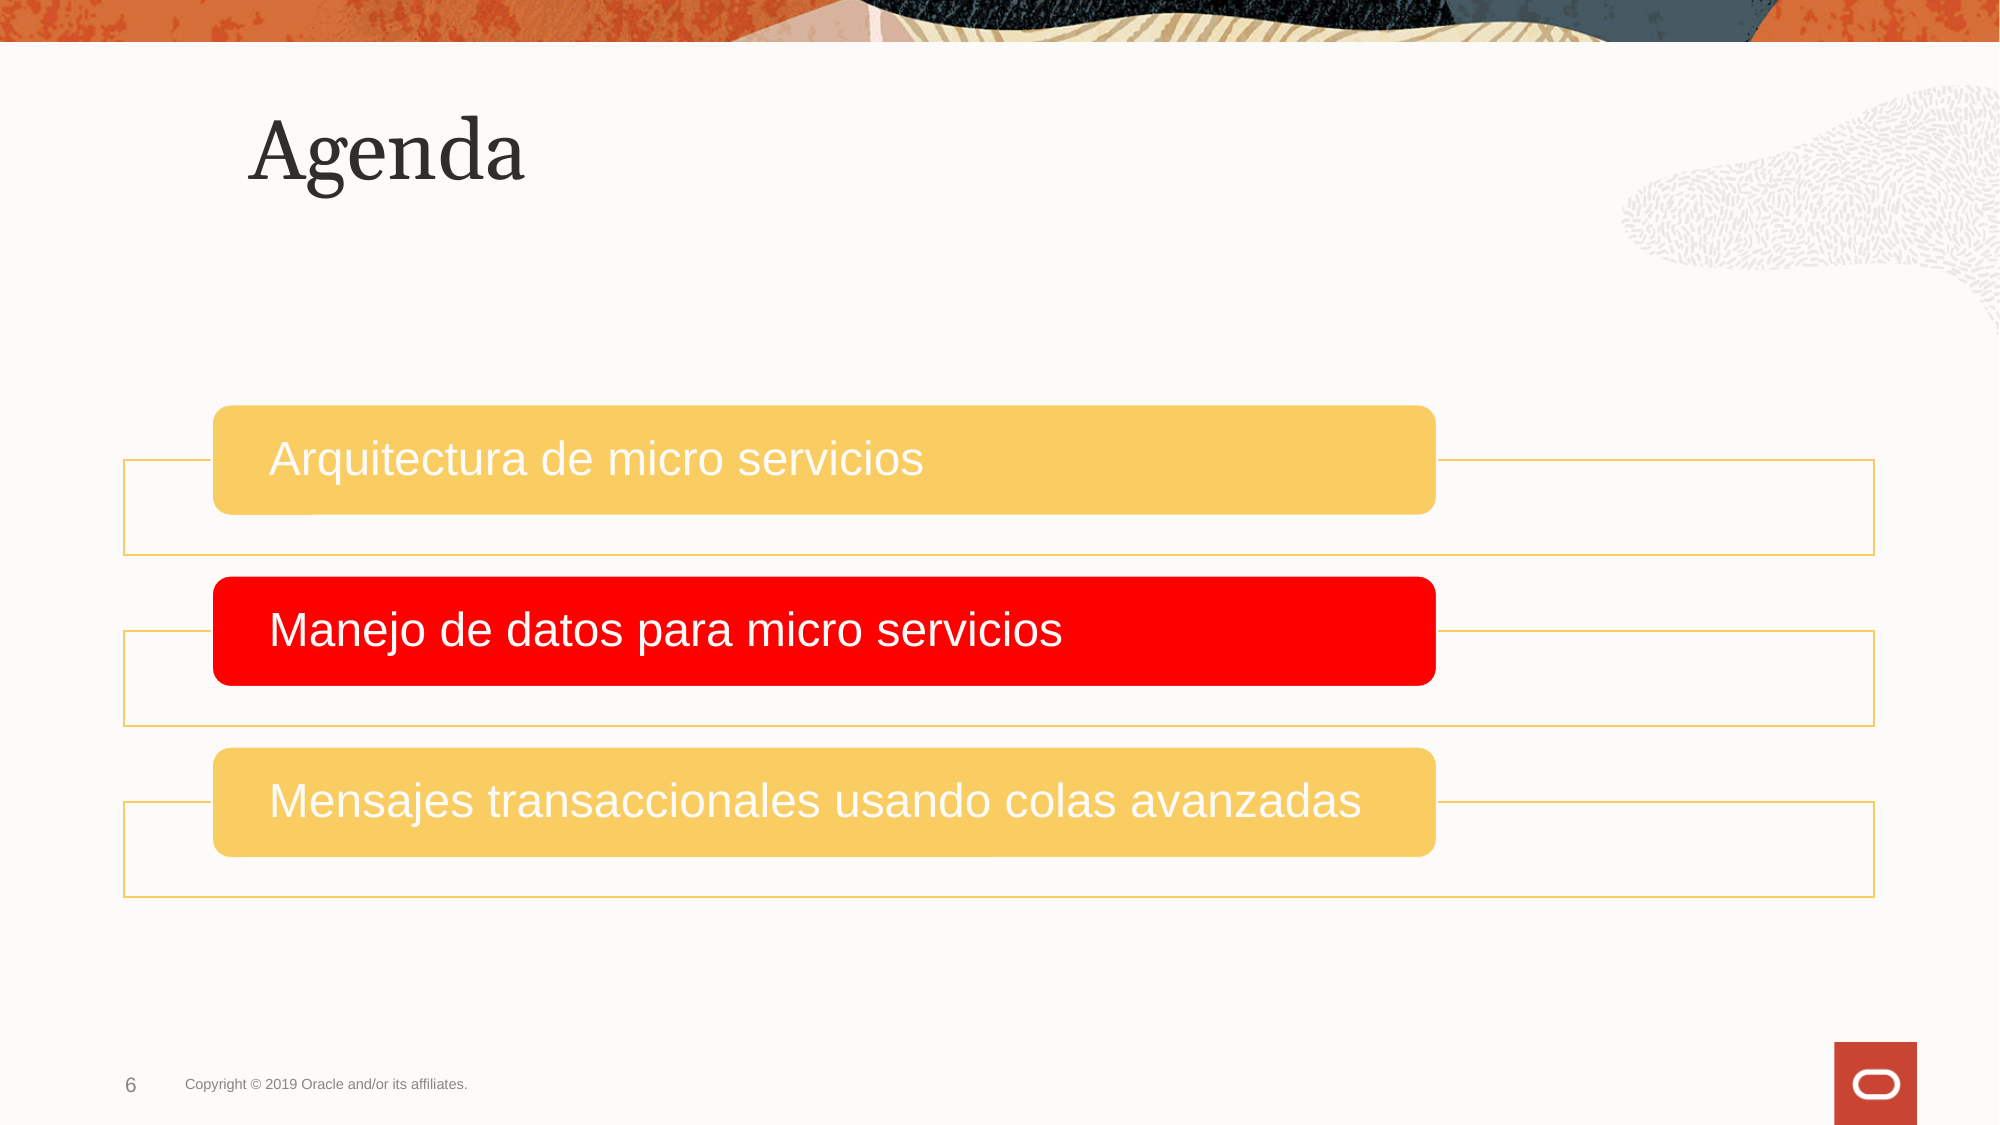

Agenda
Arquitectura de micro servicios
Manejo de datos para micro servicios
Mensajes transaccionales usando colas avanzadas
6
Copyright © 2019 Oracle and/or its affiliates.